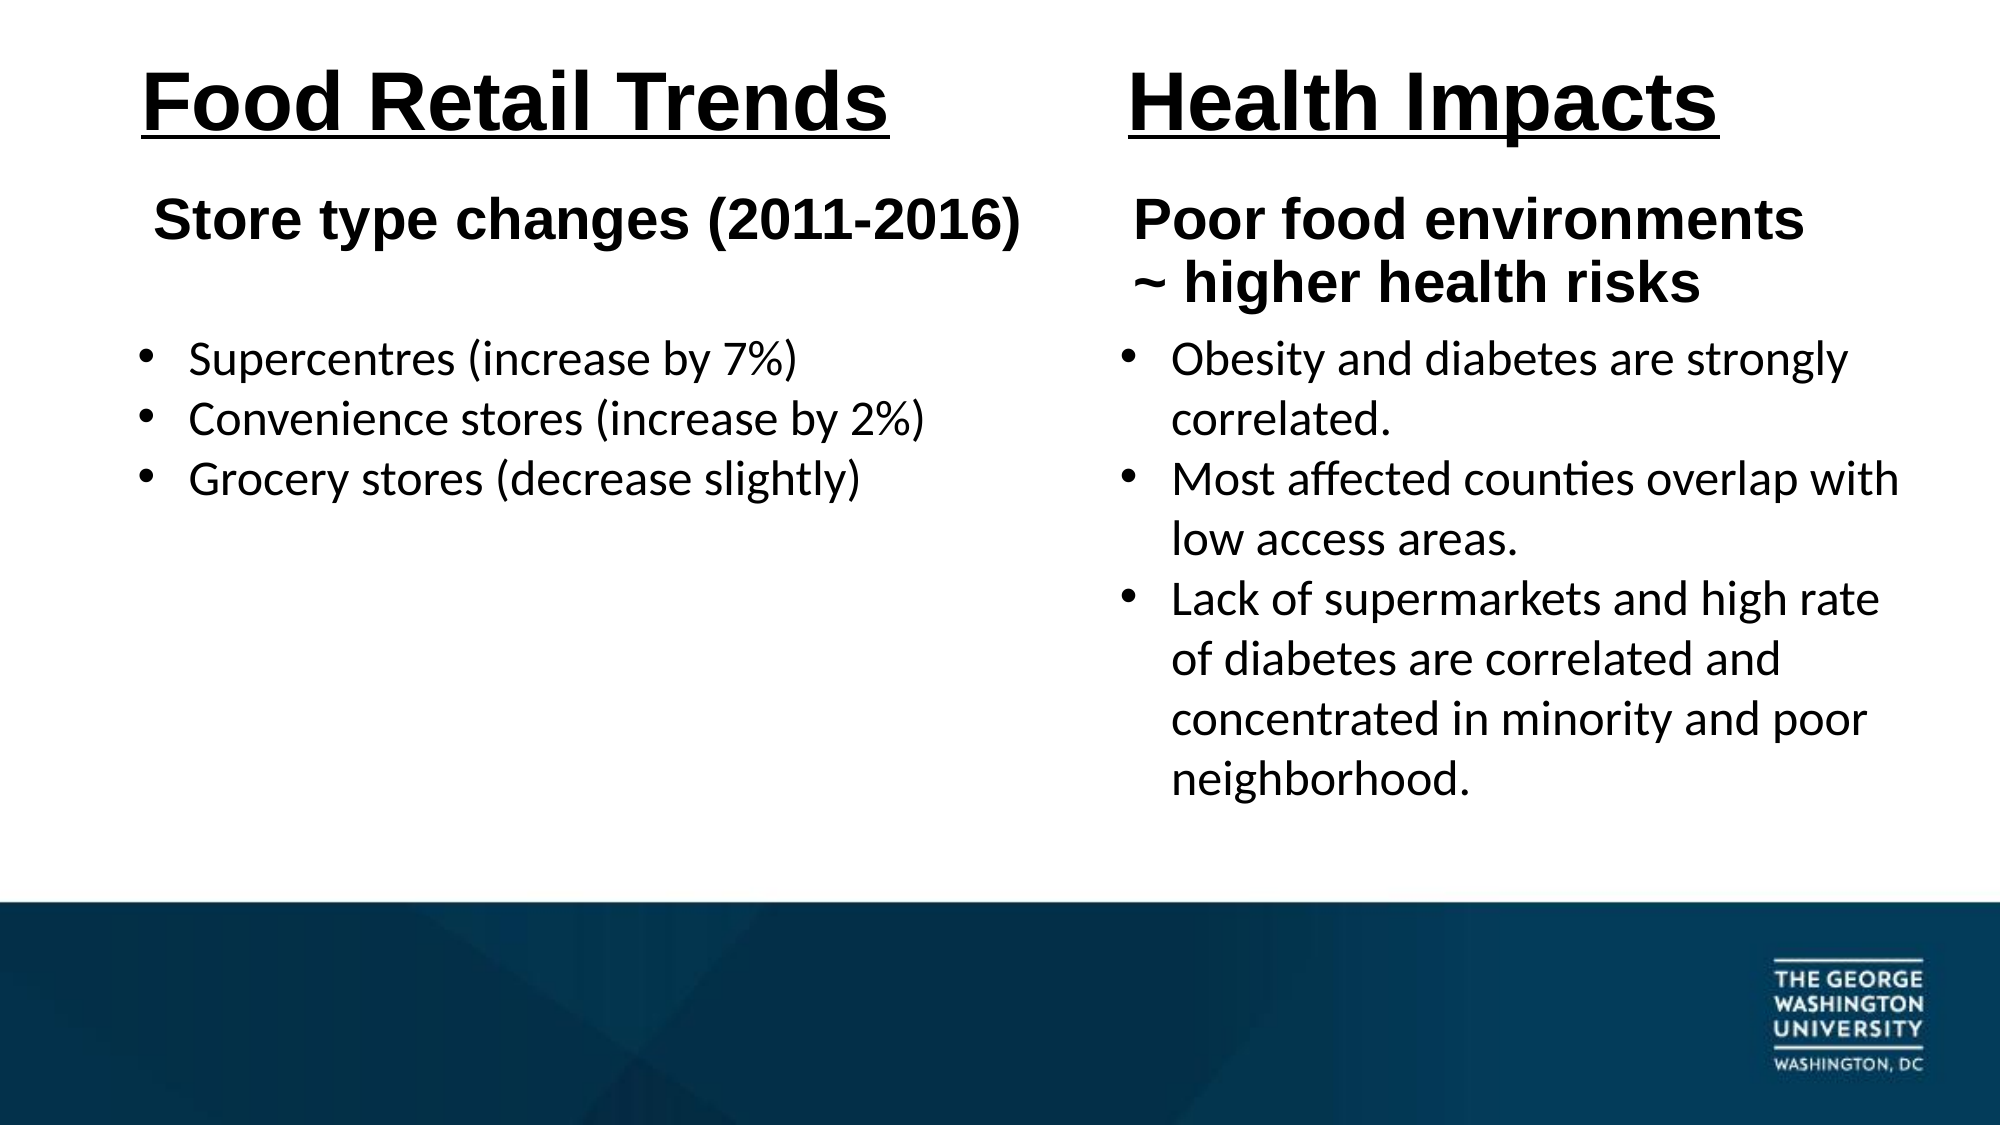

# Food Retail Trends
Health Impacts
Store type changes (2011-2016)
Poor food environments ~ higher health risks
Supercentres (increase by 7%)
Convenience stores (increase by 2%)
Grocery stores (decrease slightly)
Obesity and diabetes are strongly correlated.
Most affected counties overlap with low access areas.
Lack of supermarkets and high rate of diabetes are correlated and concentrated in minority and poor neighborhood.